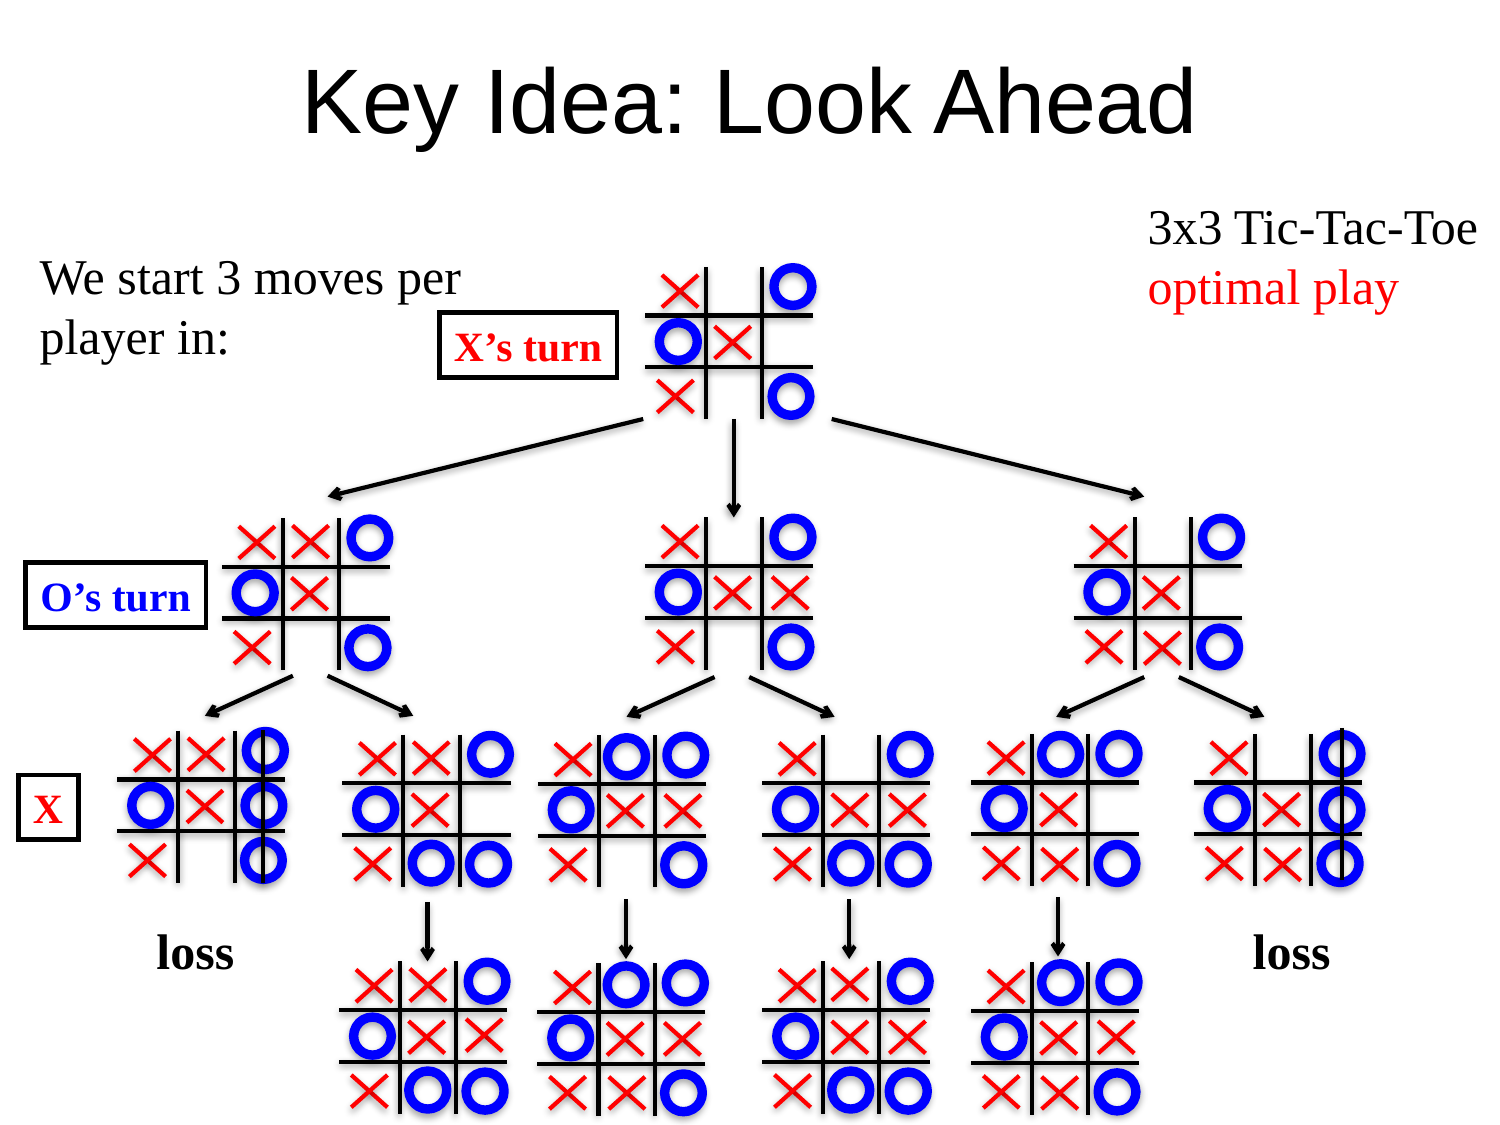

# Key Idea: Look Ahead
3x3 Tic-Tac-Toe
optimal play
We start 3 moves per player in:

X’s turn

O’s turn

X

loss
loss